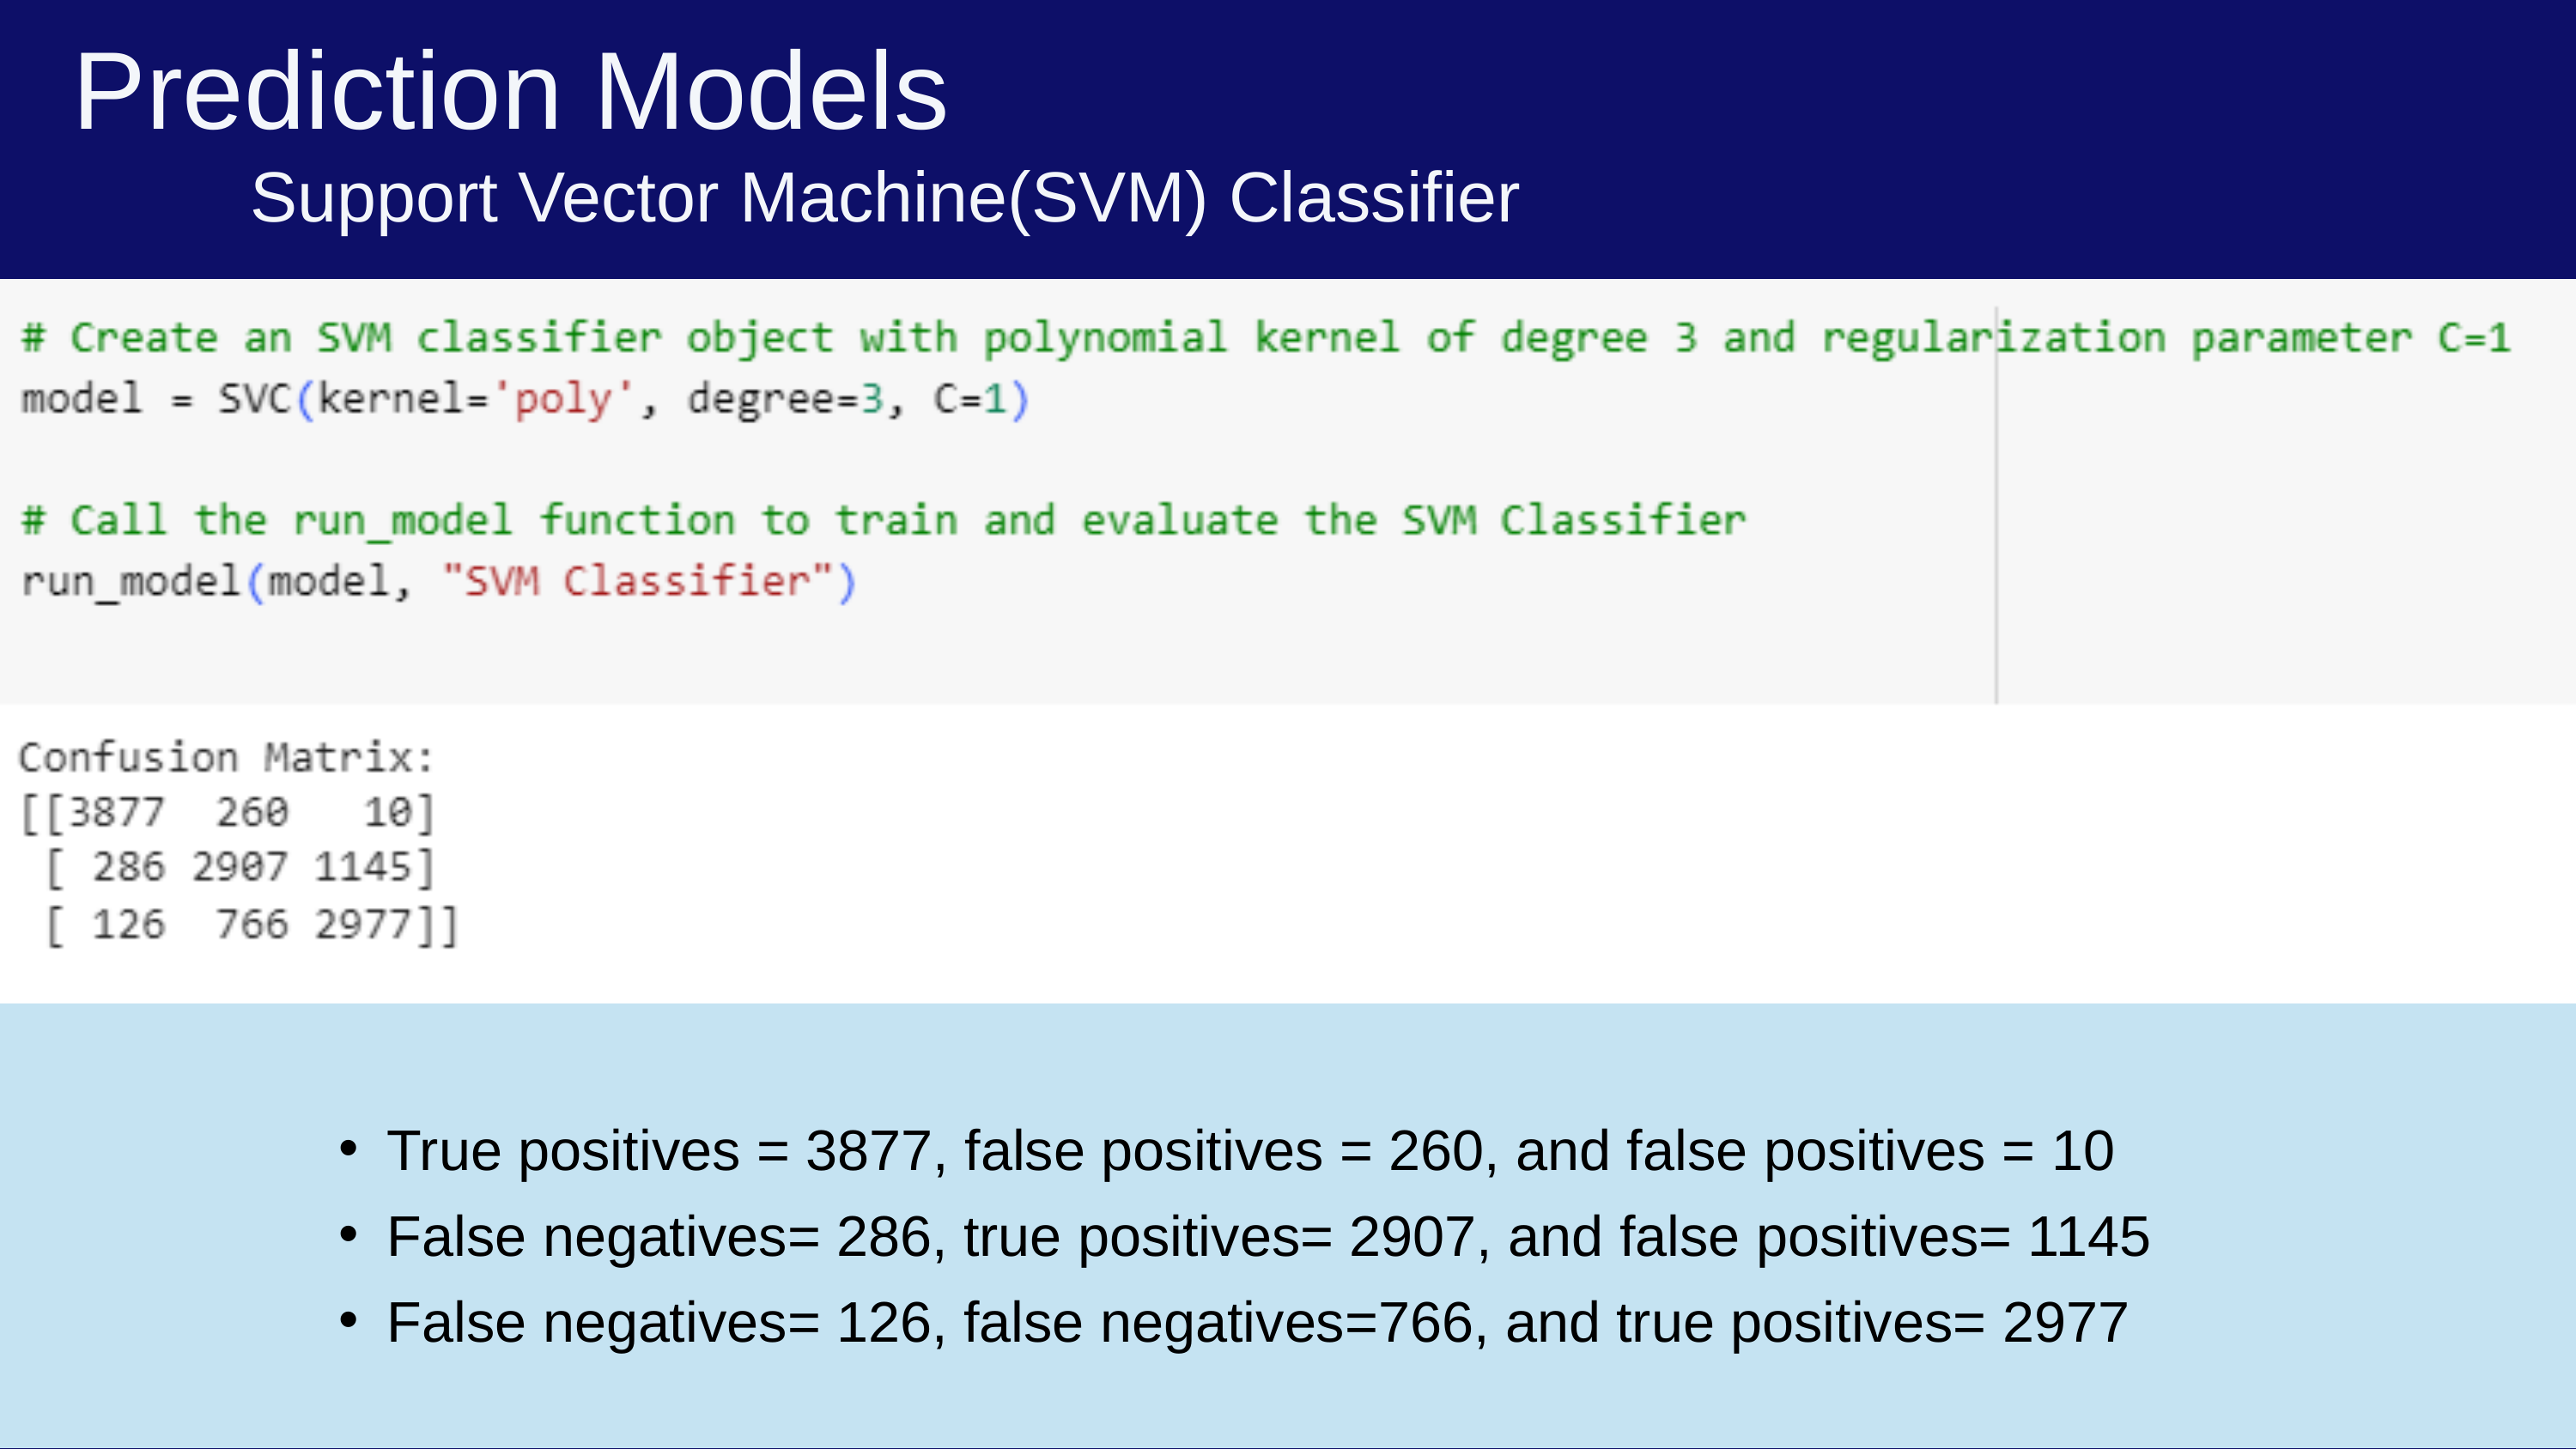

Prediction Models
         Support Vector Machine(SVM) Classifier

True positives = 3877, false positives = 260, and false positives = 10
False negatives= 286, true positives= 2907, and false positives= 1145
False negatives= 126, false negatives=766, and true positives= 2977